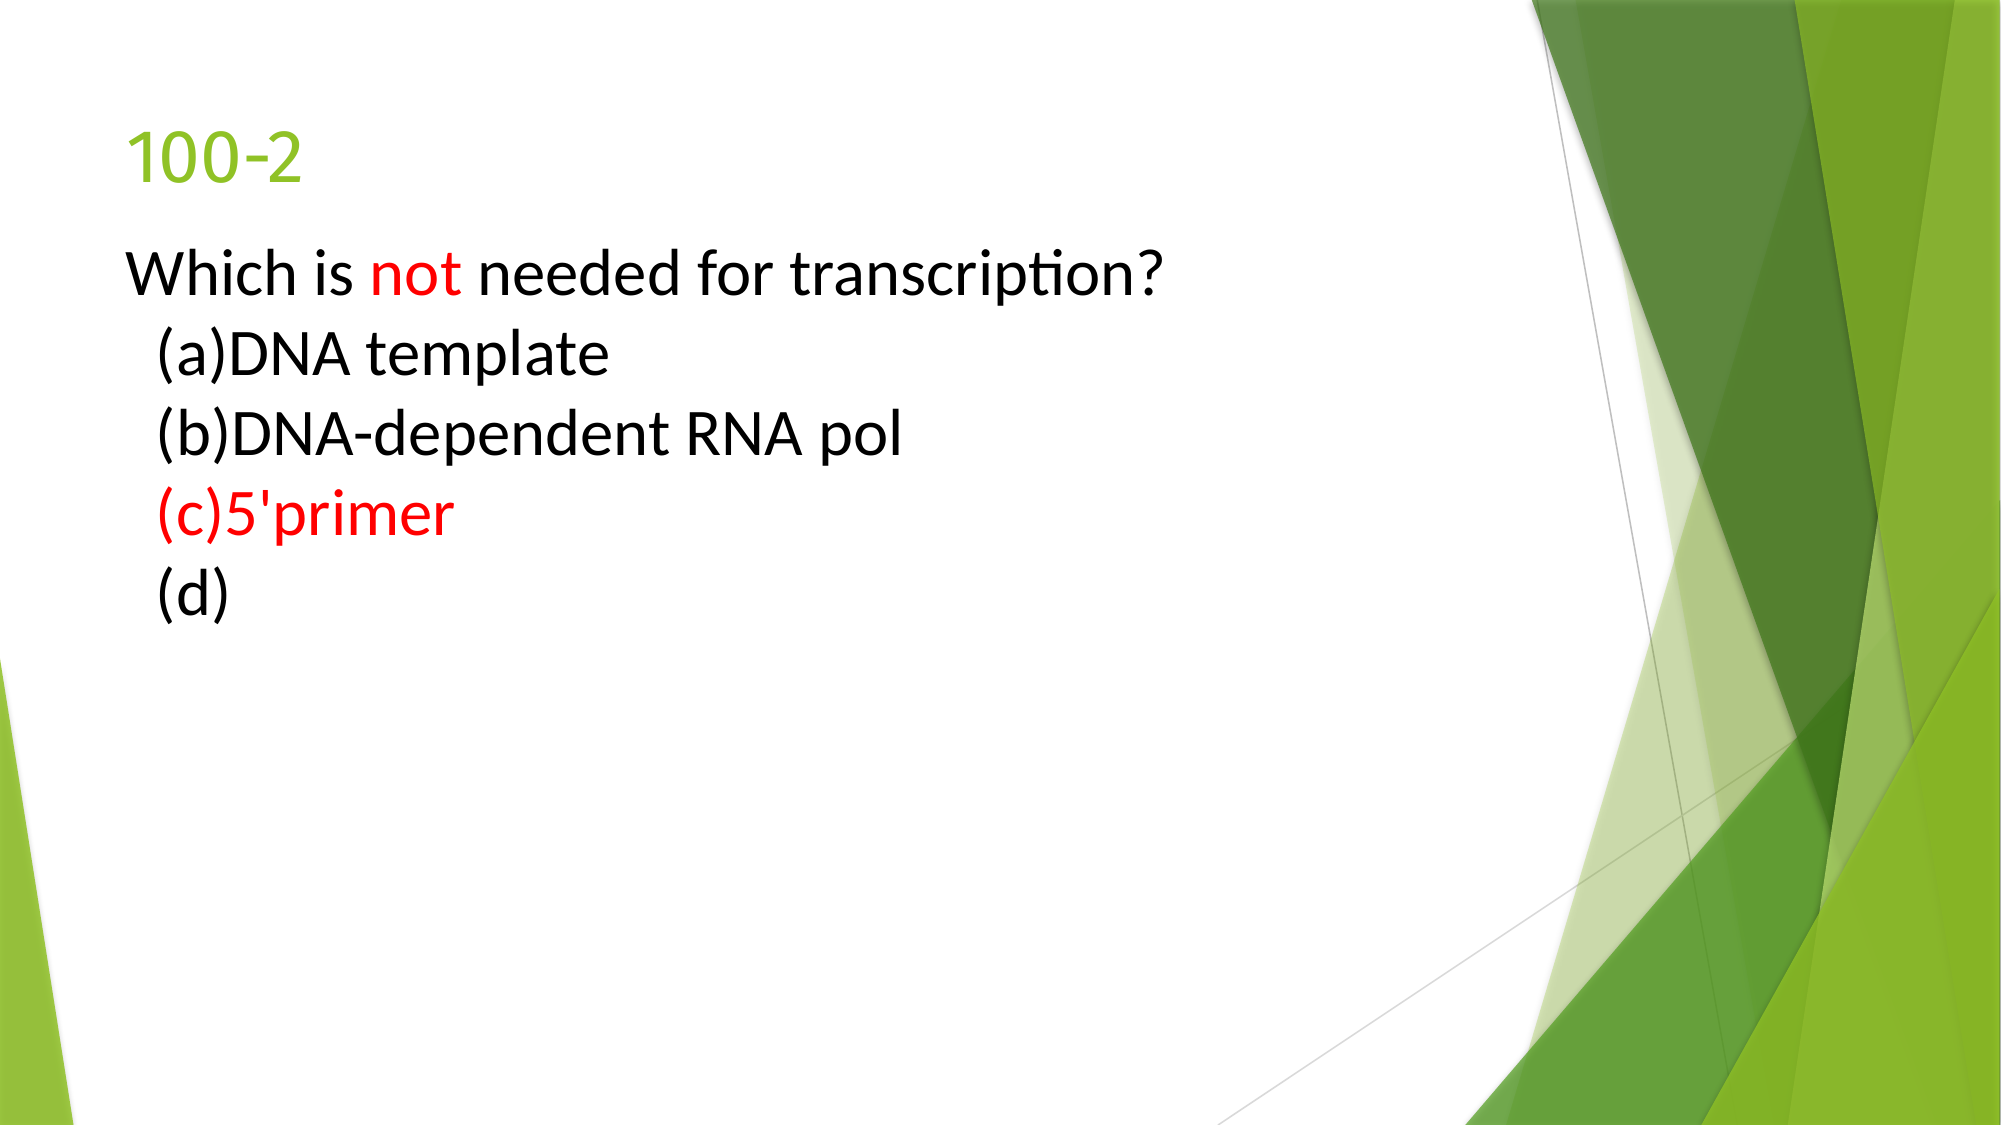

# 100-2
Which is not needed for transcription?
  (a)DNA template
  (b)DNA-dependent RNA pol
  (c)5'primer
  (d)